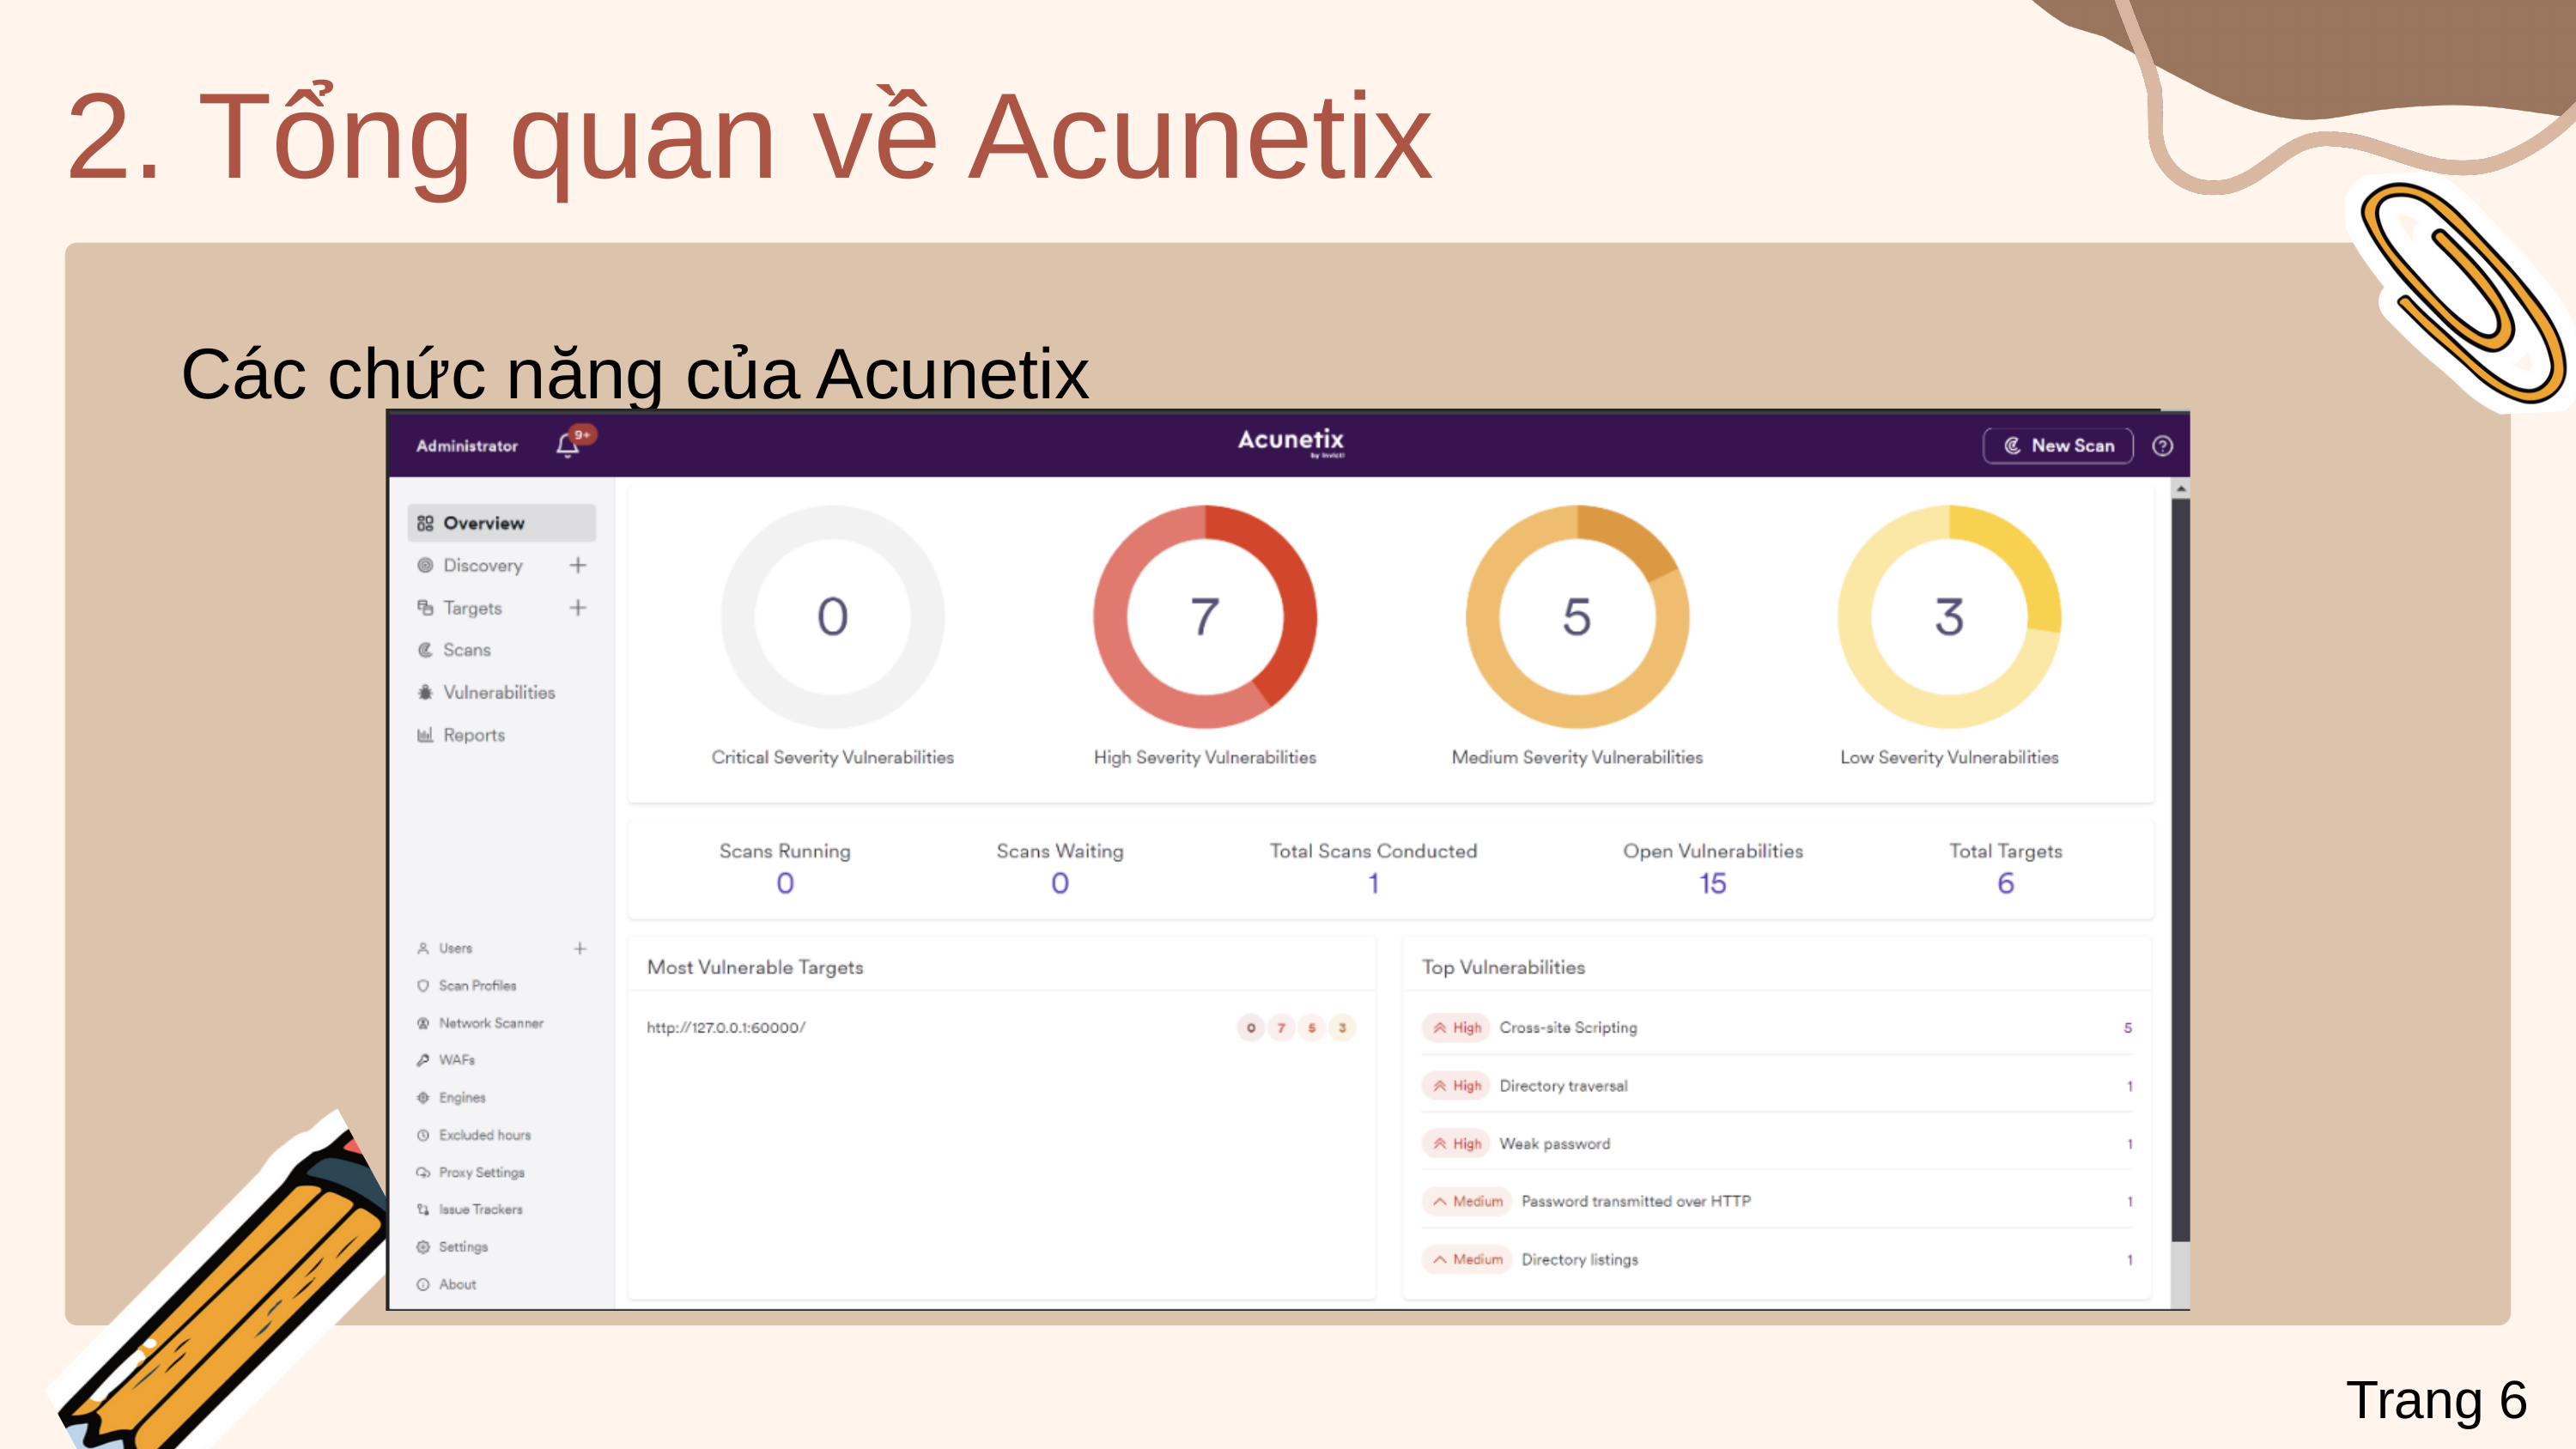

2. Tổng quan về Acunetix

Các chức năng của Acunetix

Trang 6